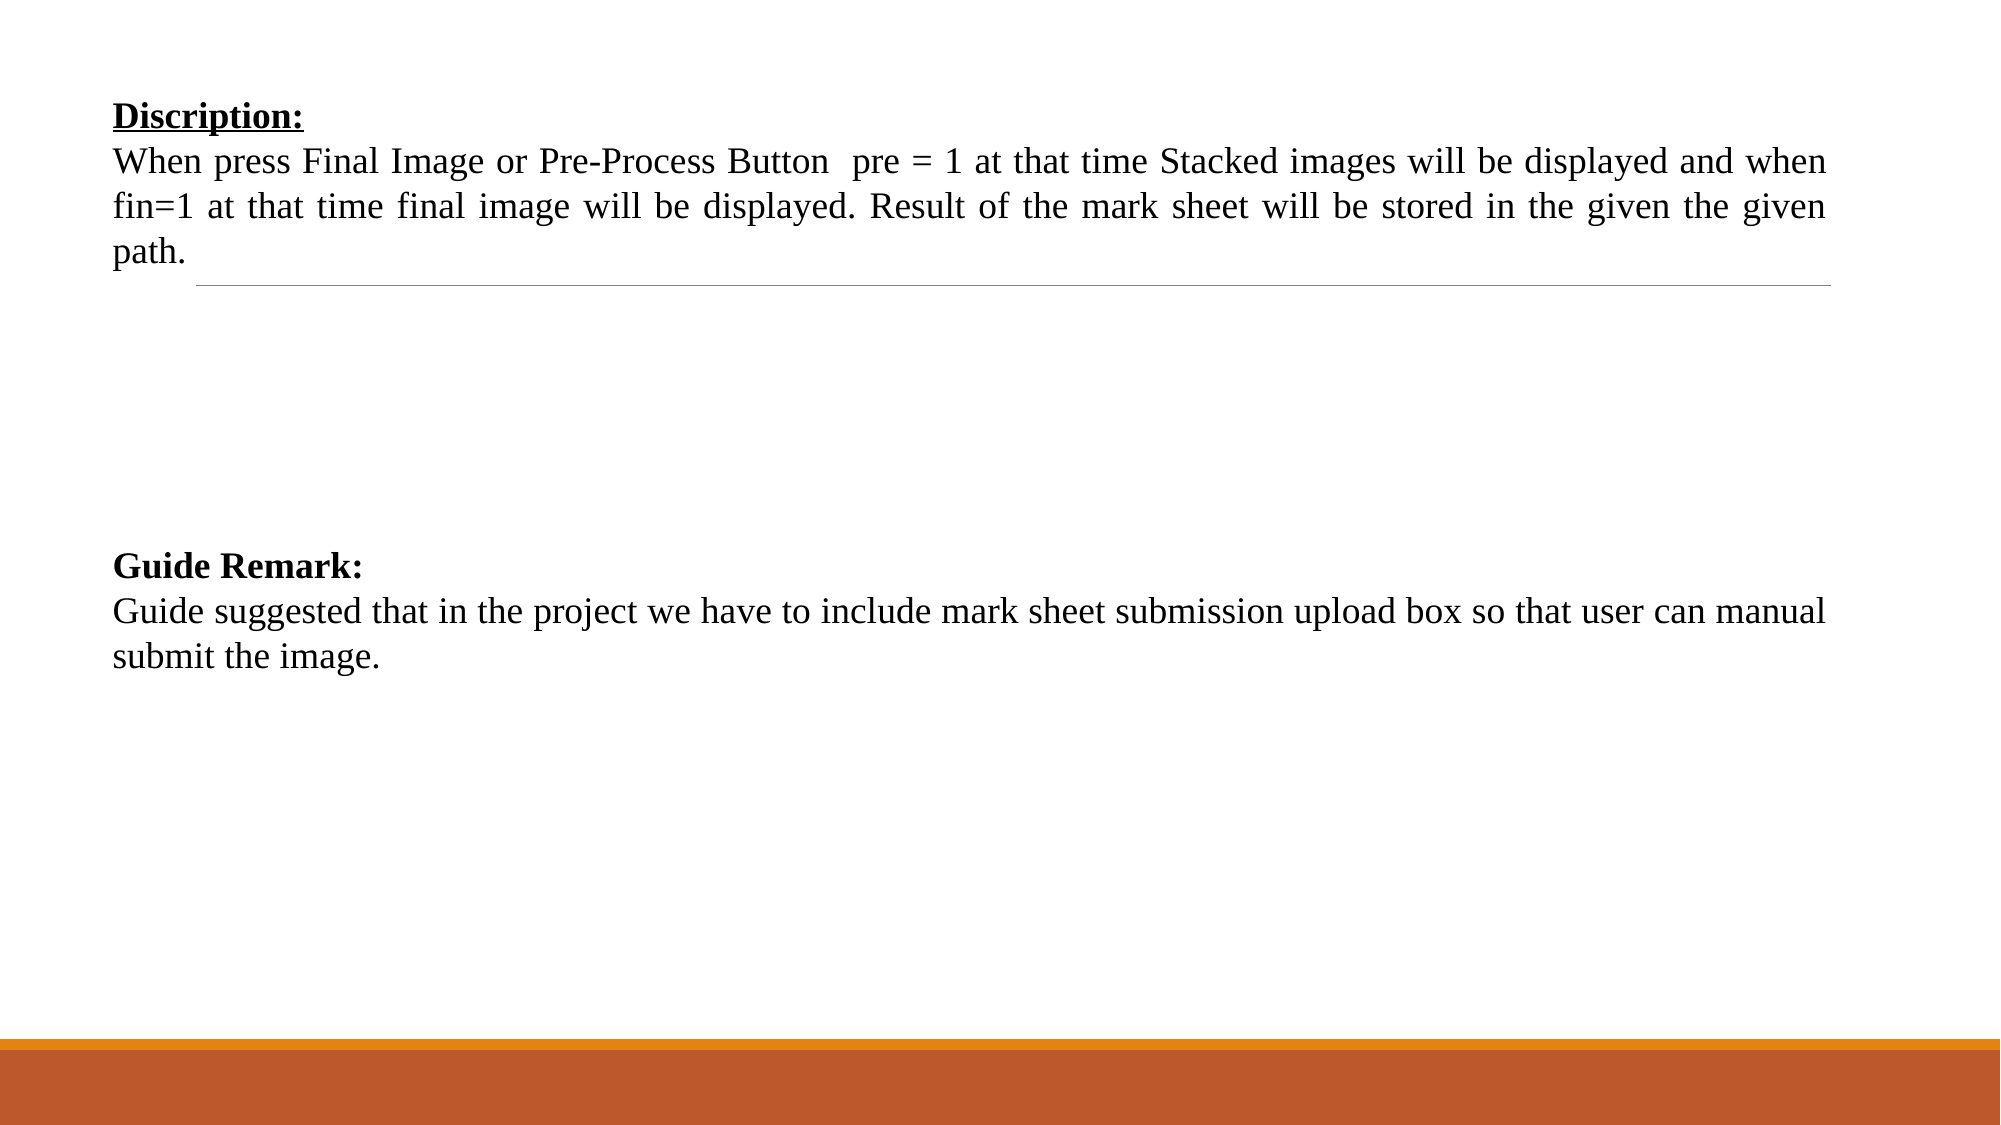

Discription:
When press Final Image or Pre-Process Button  pre = 1 at that time Stacked images will be displayed and when fin=1 at that time final image will be displayed. Result of the mark sheet will be stored in the given the given path.

Guide Remark:
Guide suggested that in the project we have to include mark sheet submission upload box so that user can manual submit the image.